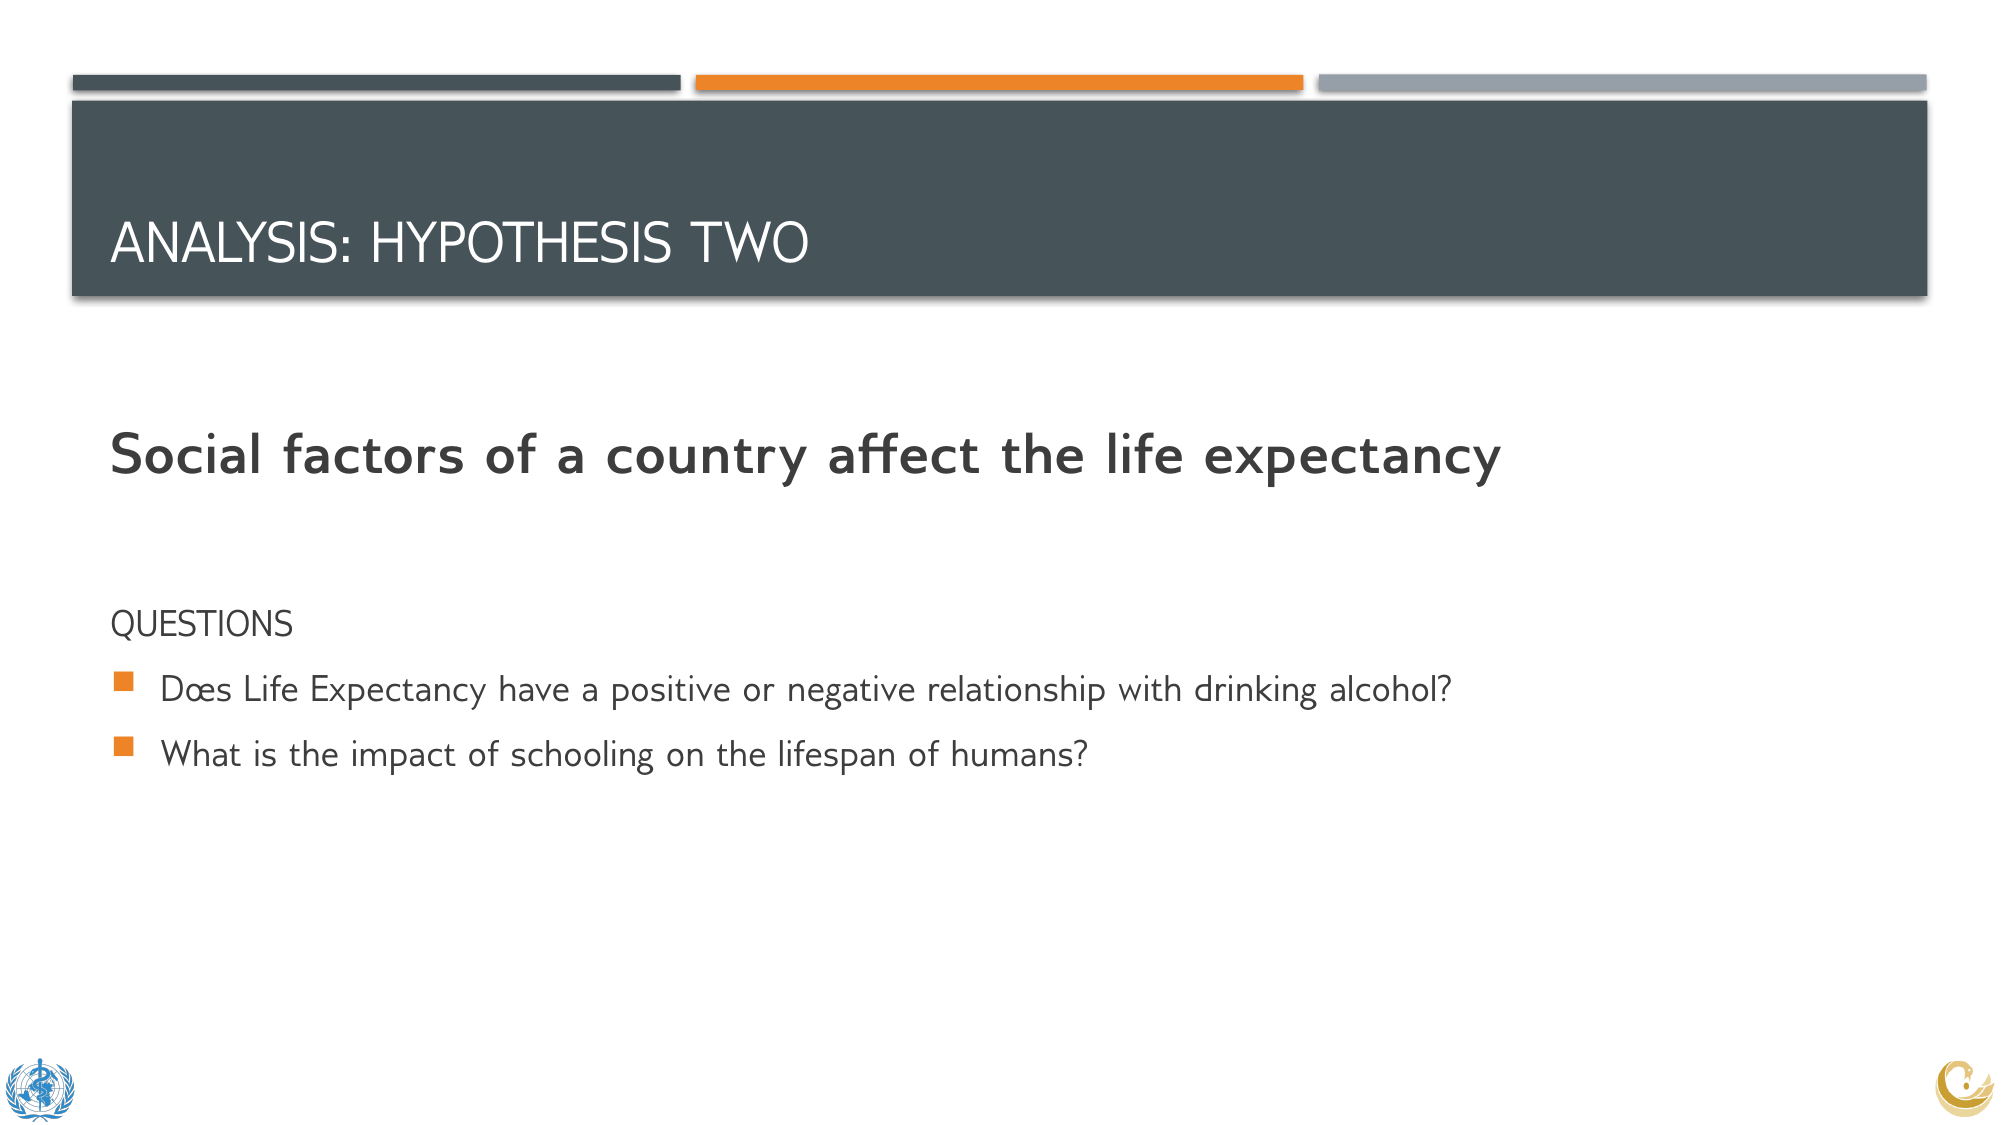

# ANALYSIS: HYPOTHESIS TWO
Social factors of a country affect the life expectancy

QUESTIONS
Does Life Expectancy have a positive or negative relationship with drinking alcohol?
What is the impact of schooling on the lifespan of humans?